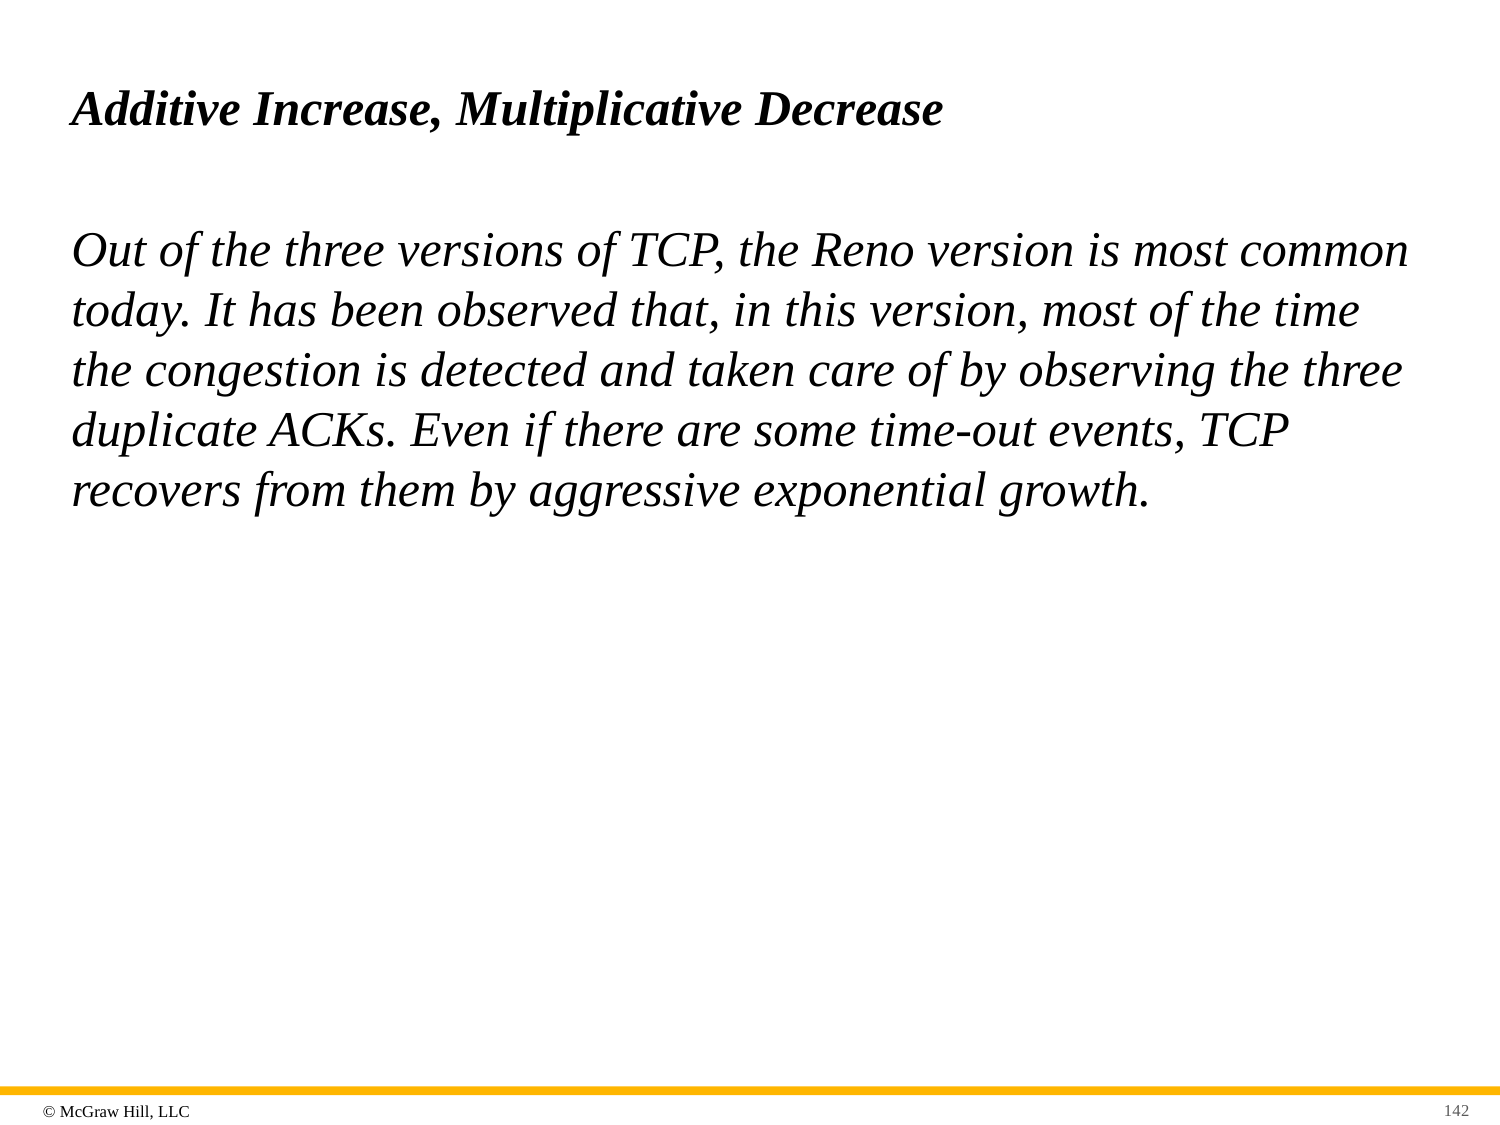

# Additive Increase, Multiplicative Decrease
Out of the three versions of TCP, the Reno version is most common today. It has been observed that, in this version, most of the time the congestion is detected and taken care of by observing the three duplicate ACKs. Even if there are some time-out events, TCP recovers from them by aggressive exponential growth.
142